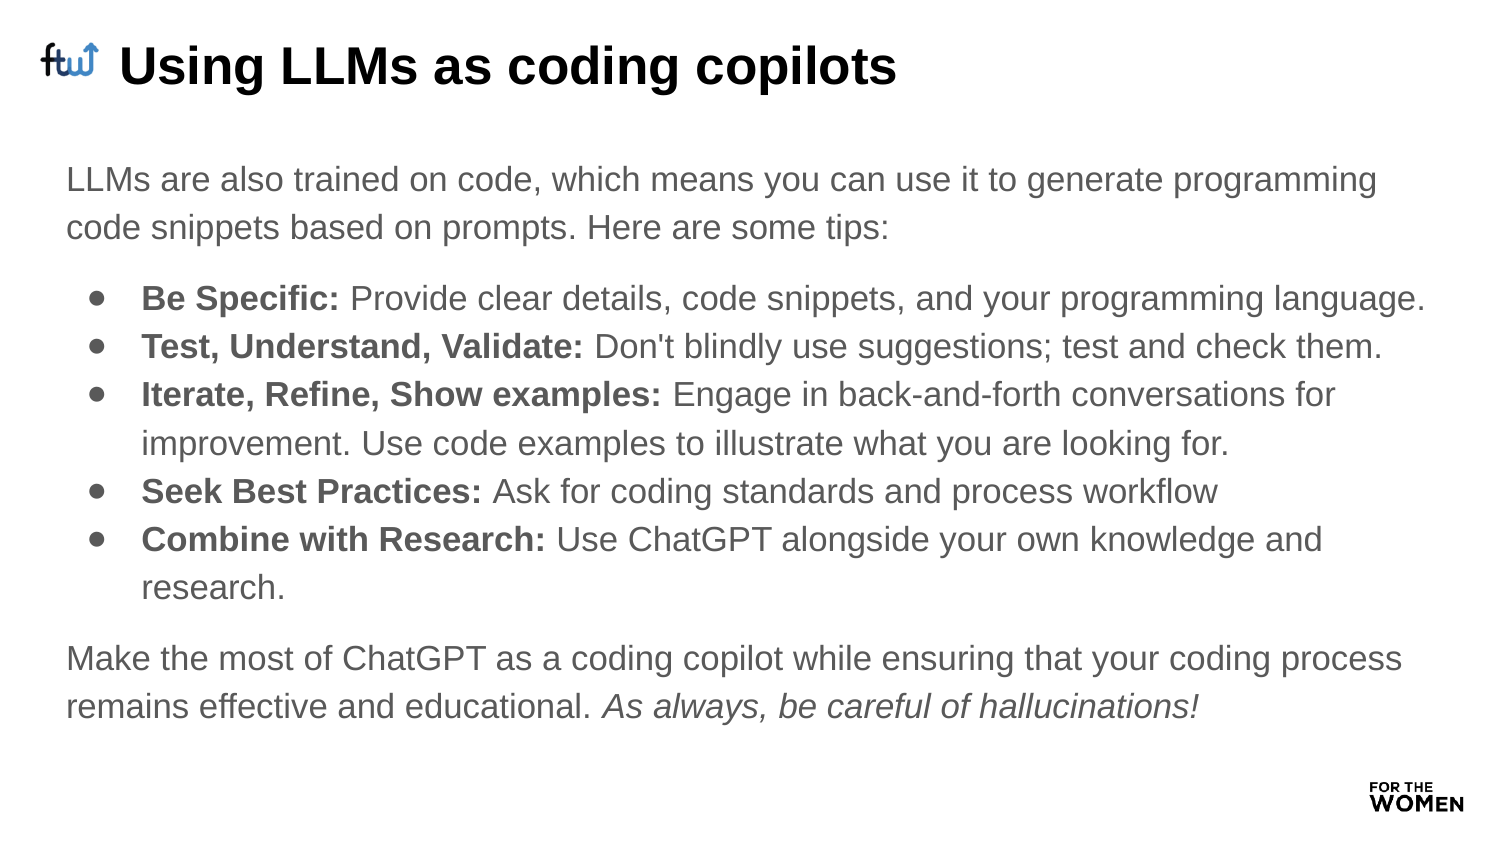

# Using LLMs as coding copilots

LLMs are also trained on code, which means you can use it to generate programming code snippets based on prompts. Here are some tips:
Be Specific: Provide clear details, code snippets, and your programming language.
Test, Understand, Validate: Don't blindly use suggestions; test and check them.
Iterate, Refine, Show examples: Engage in back-and-forth conversations for improvement. Use code examples to illustrate what you are looking for.
Seek Best Practices: Ask for coding standards and process workflow
Combine with Research: Use ChatGPT alongside your own knowledge and research.
Make the most of ChatGPT as a coding copilot while ensuring that your coding process remains effective and educational. As always, be careful of hallucinations!